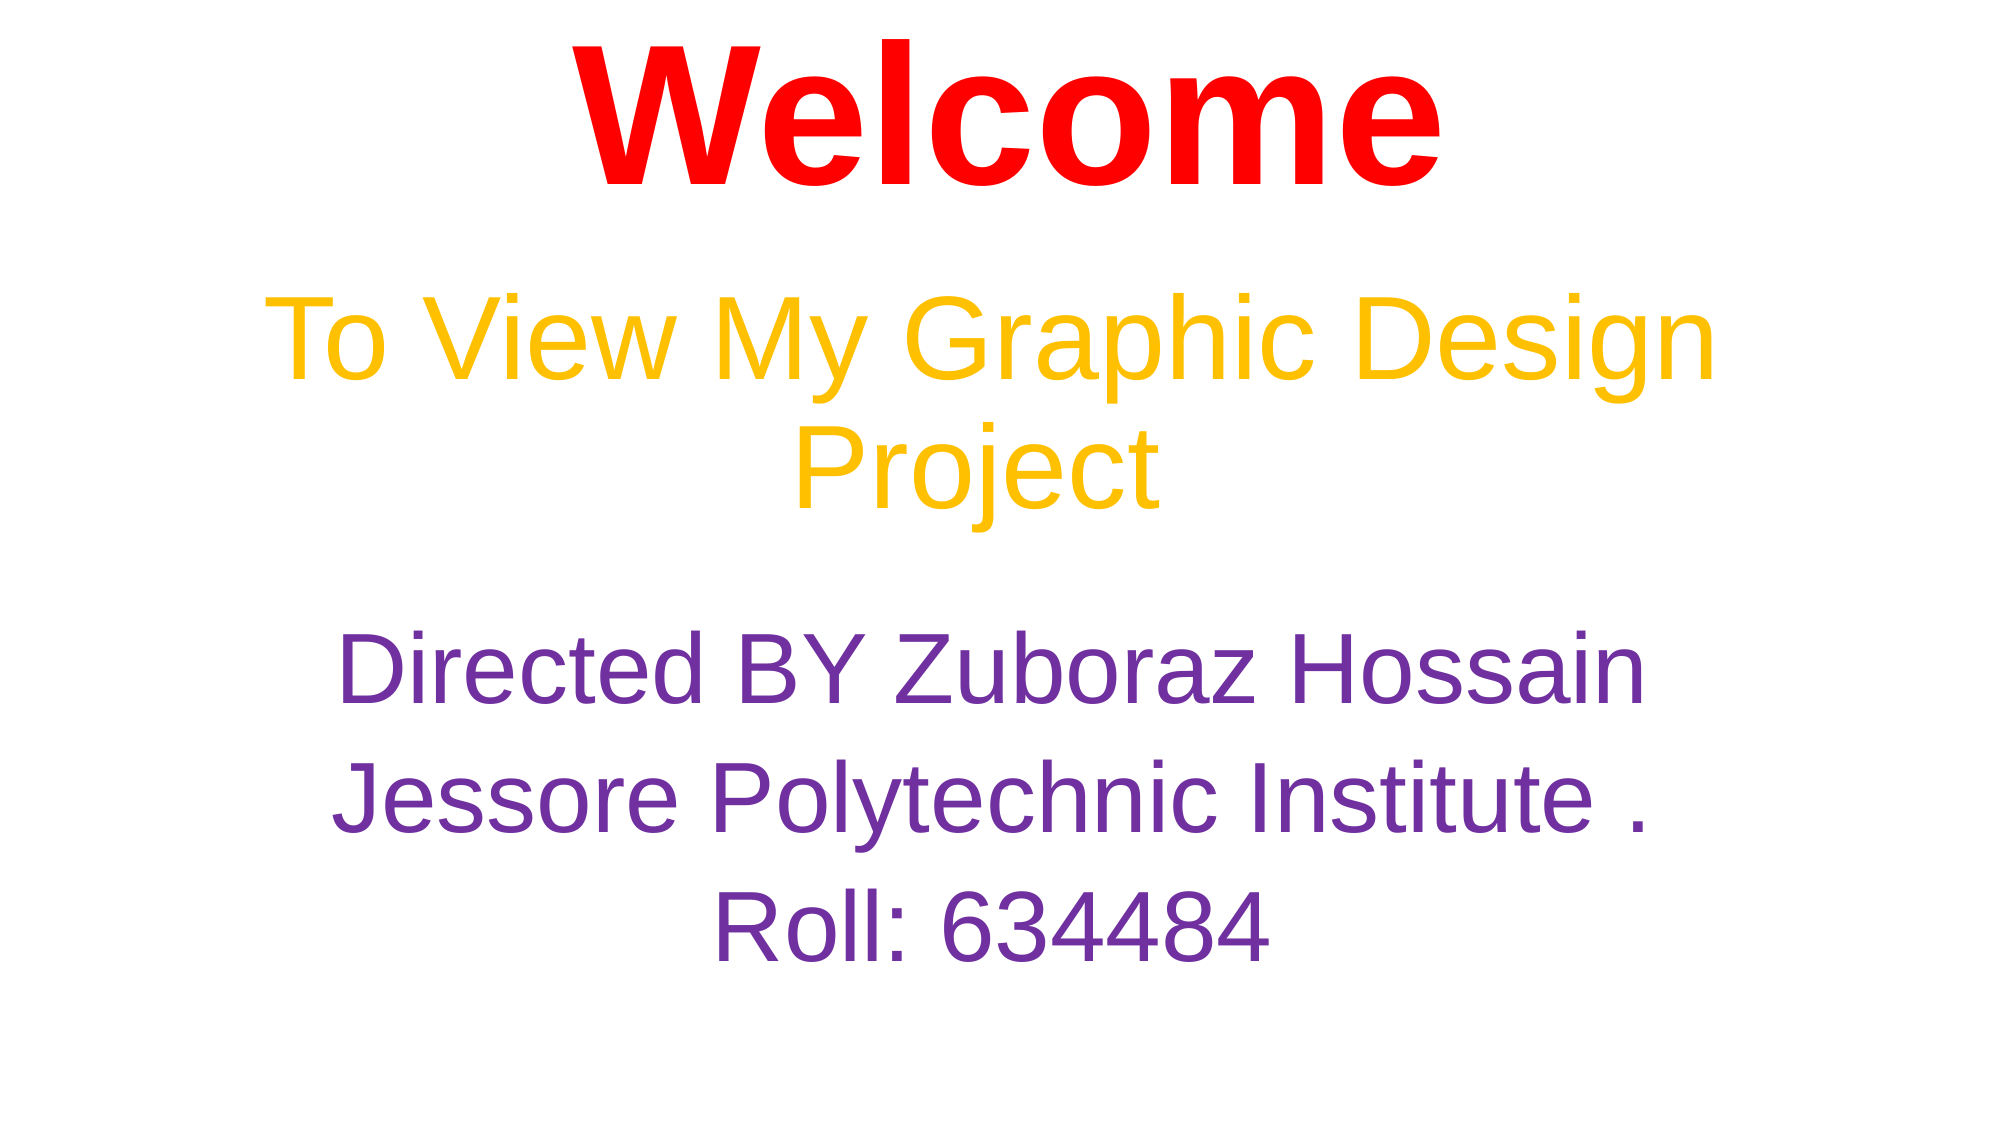

# Welcome
To View My Graphic Design Project

Directed BY Zuboraz Hossain
Jessore Polytechnic Institute .
Roll: 634484